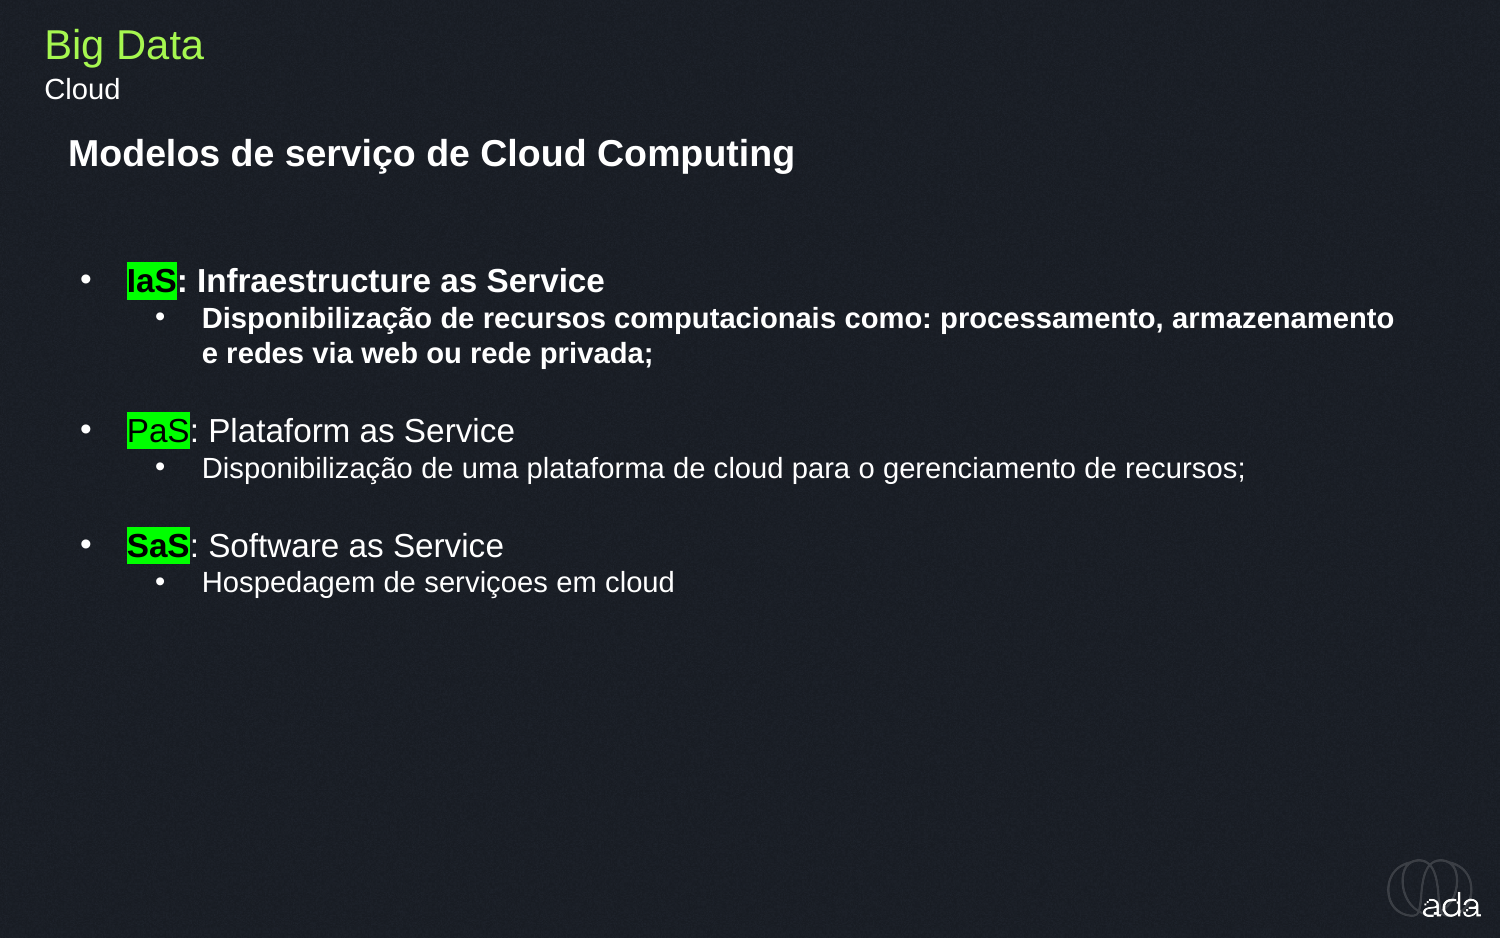

Big Data
Cloud
Modelos de serviço de Cloud Computing
IaS: Infraestructure as Service
Disponibilização de recursos computacionais como: processamento, armazenamento e redes via web ou rede privada;

PaS: Plataform as Service
Disponibilização de uma plataforma de cloud para o gerenciamento de recursos;

SaS: Software as Service
Hospedagem de serviçoes em cloud